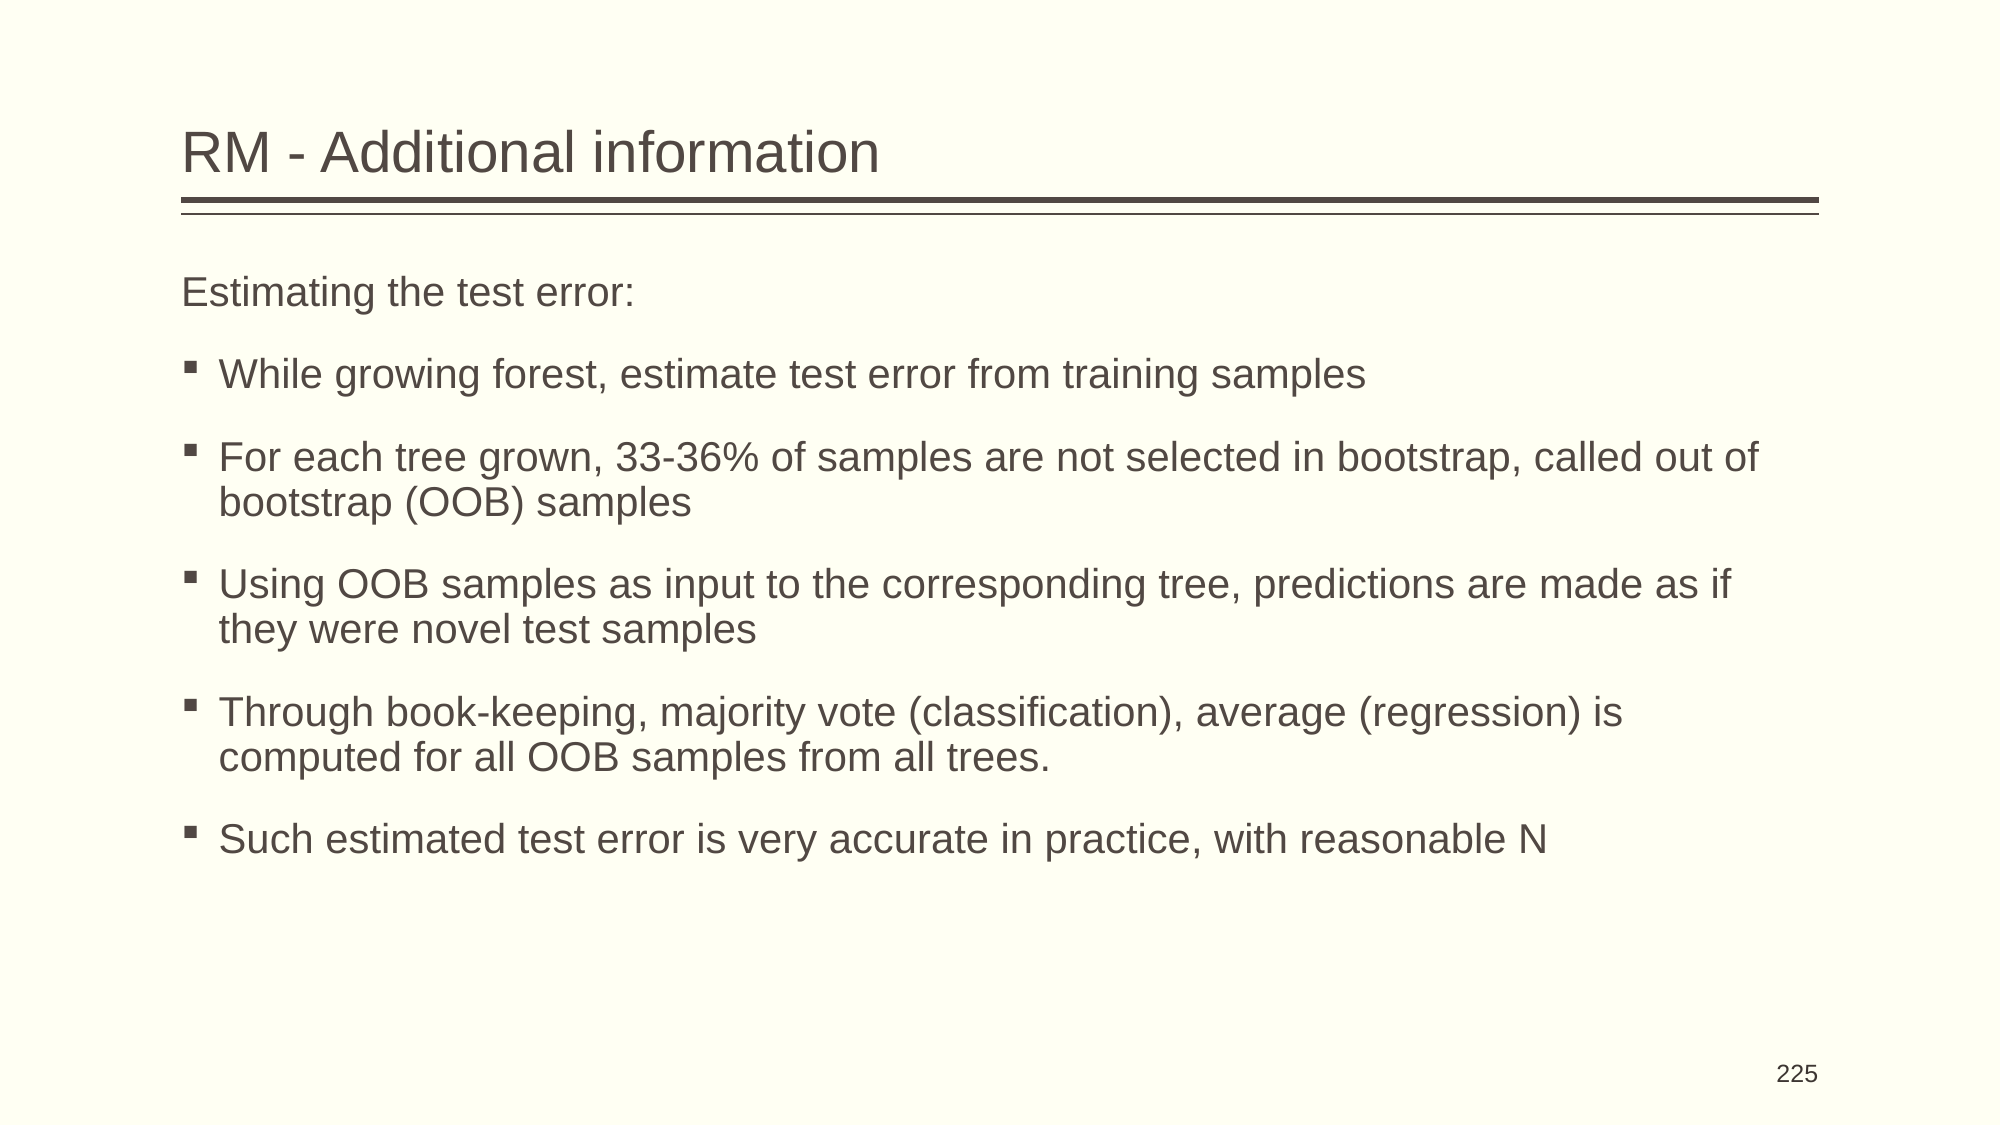

# RM - Additional information
Estimating the test error:
While growing forest, estimate test error from training samples
For each tree grown, 33-36% of samples are not selected in bootstrap, called out of bootstrap (OOB) samples
Using OOB samples as input to the corresponding tree, predictions are made as if they were novel test samples
Through book-keeping, majority vote (classification), average (regression) is computed for all OOB samples from all trees.
Such estimated test error is very accurate in practice, with reasonable N
225